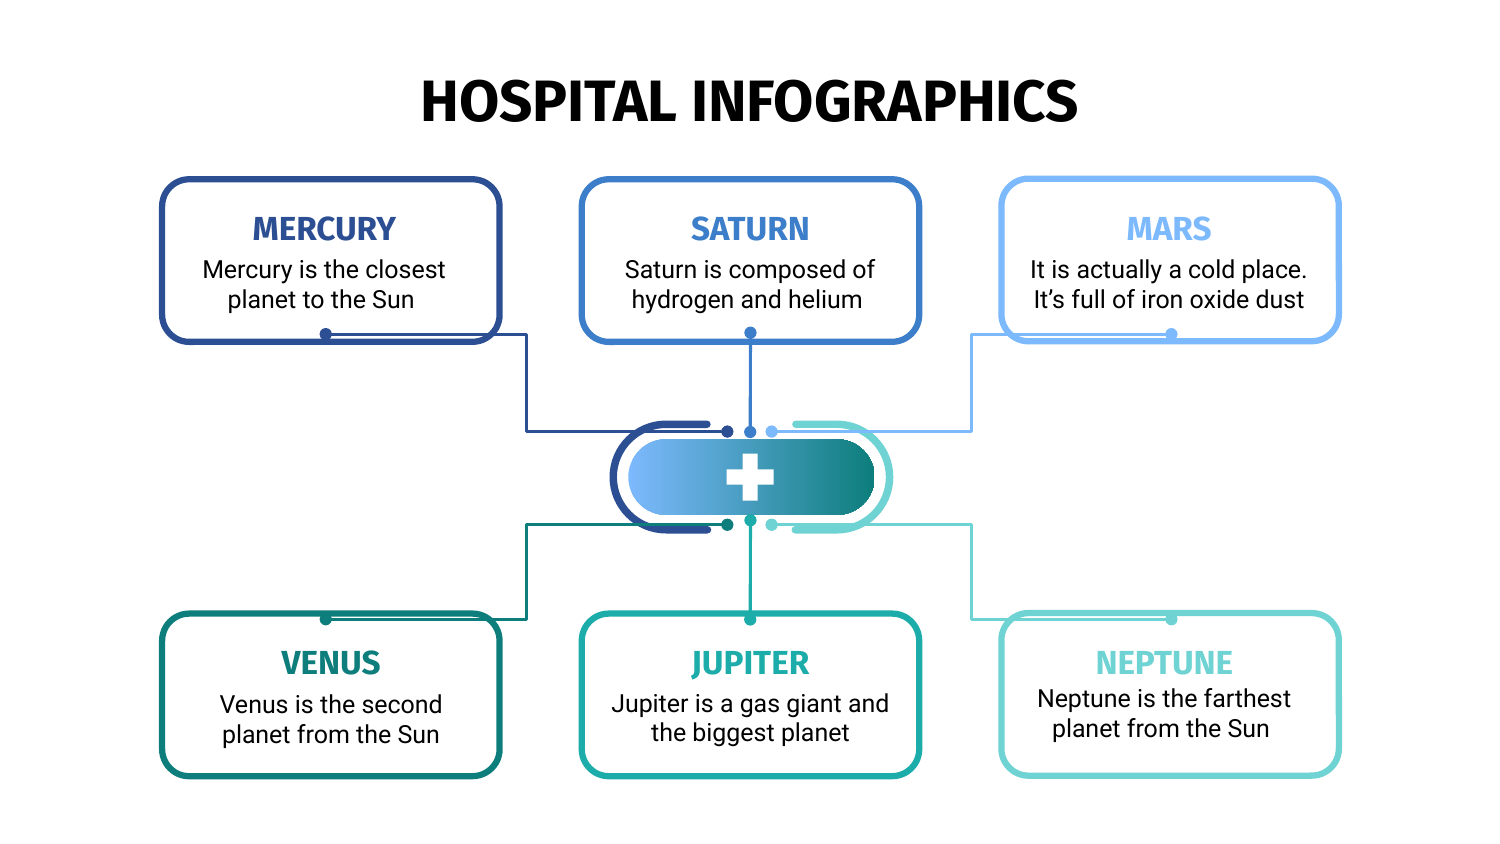

HOSPITAL INFOGRAPHICS

MARS
It is actually a cold place. It’s full of iron oxide dust

MERCURY
Mercury is the closest planet to the Sun

SATURN
Saturn is composed of hydrogen and helium

JUPITER
Jupiter is a gas giant and the biggest planet

VENUS
Venus is the second planet from the Sun

NEPTUNE
Neptune is the farthest planet from the Sun